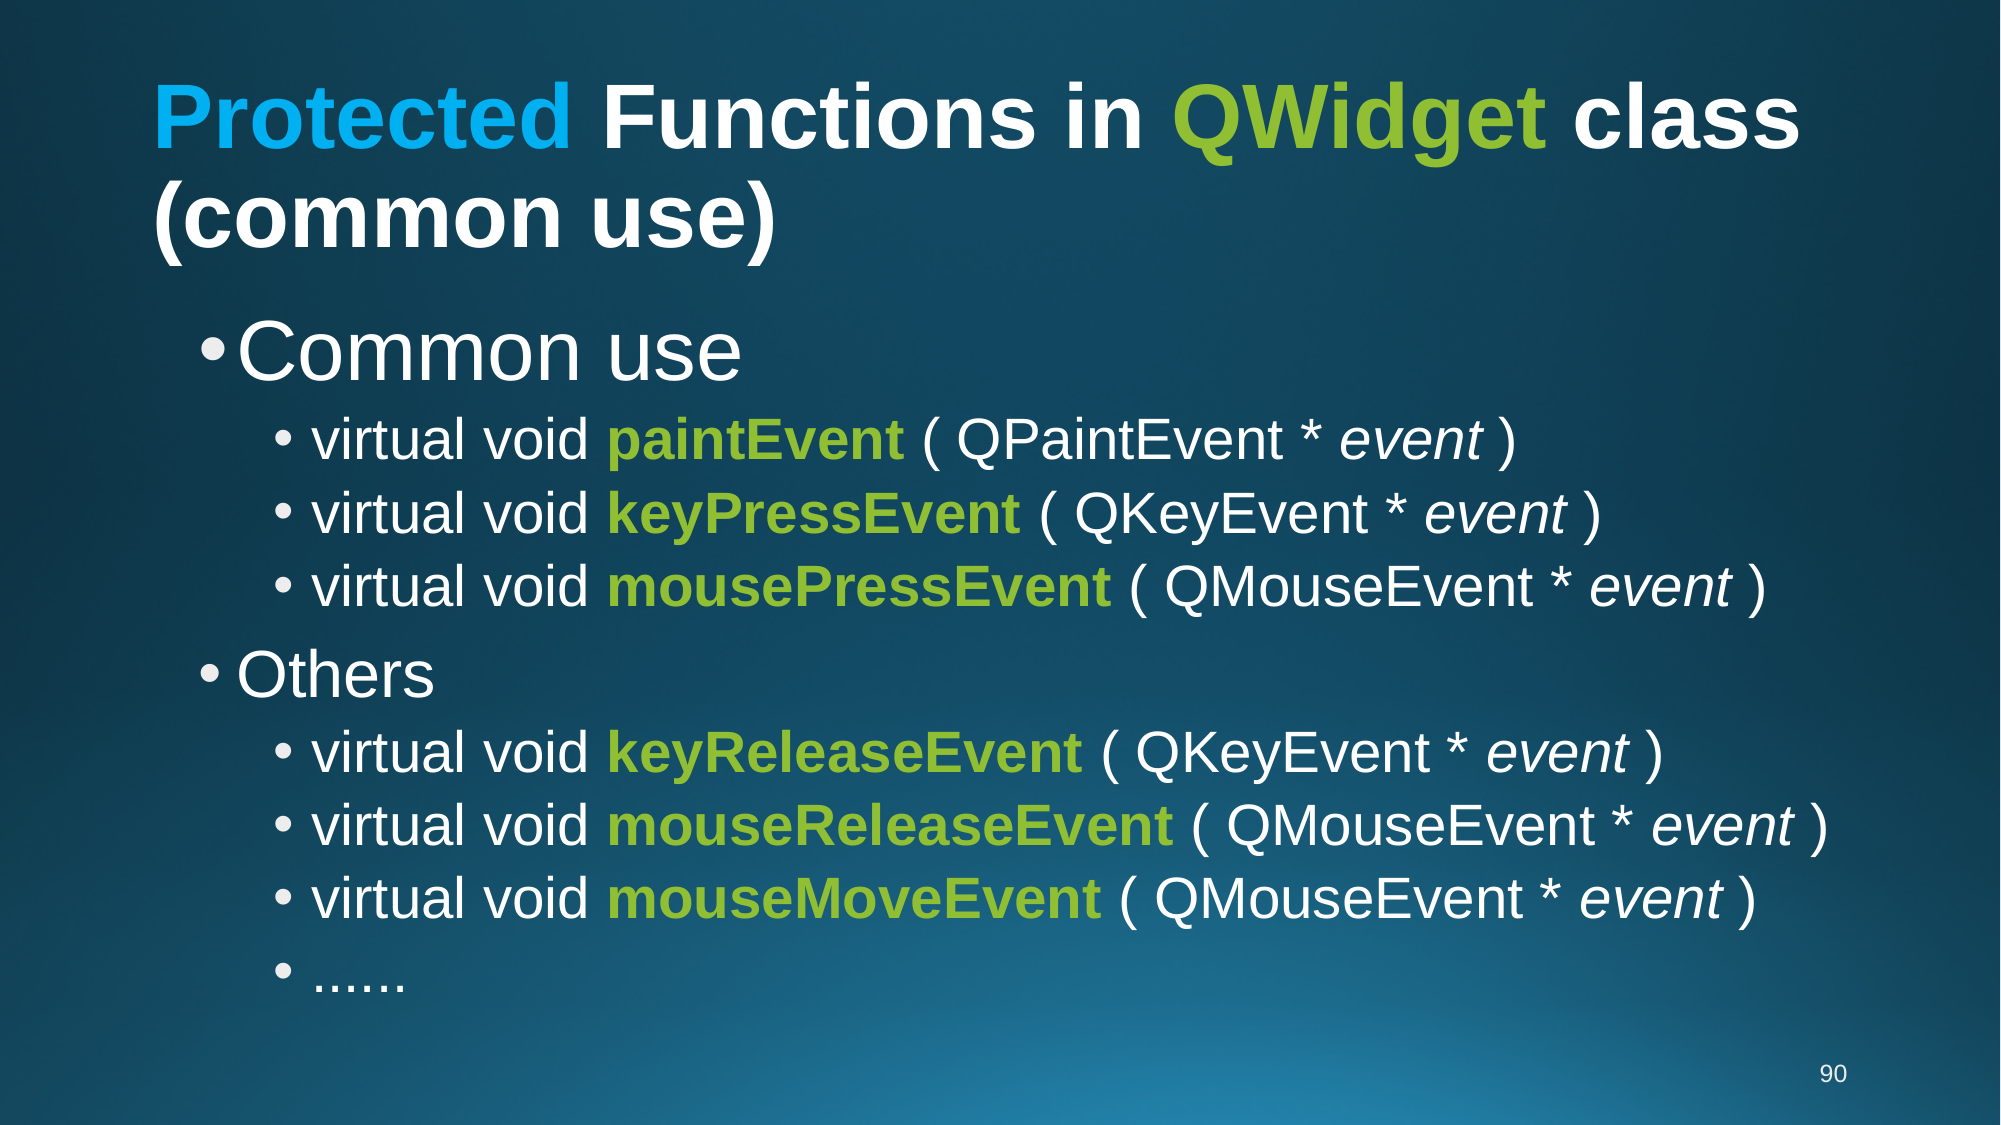

# Protected Functions in QWidget class (common use)
Common use
virtual void paintEvent ( QPaintEvent * event )
virtual void keyPressEvent ( QKeyEvent * event )
virtual void mousePressEvent ( QMouseEvent * event )
Others
virtual void keyReleaseEvent ( QKeyEvent * event )
virtual void mouseReleaseEvent ( QMouseEvent * event )
virtual void mouseMoveEvent ( QMouseEvent * event )
......

90